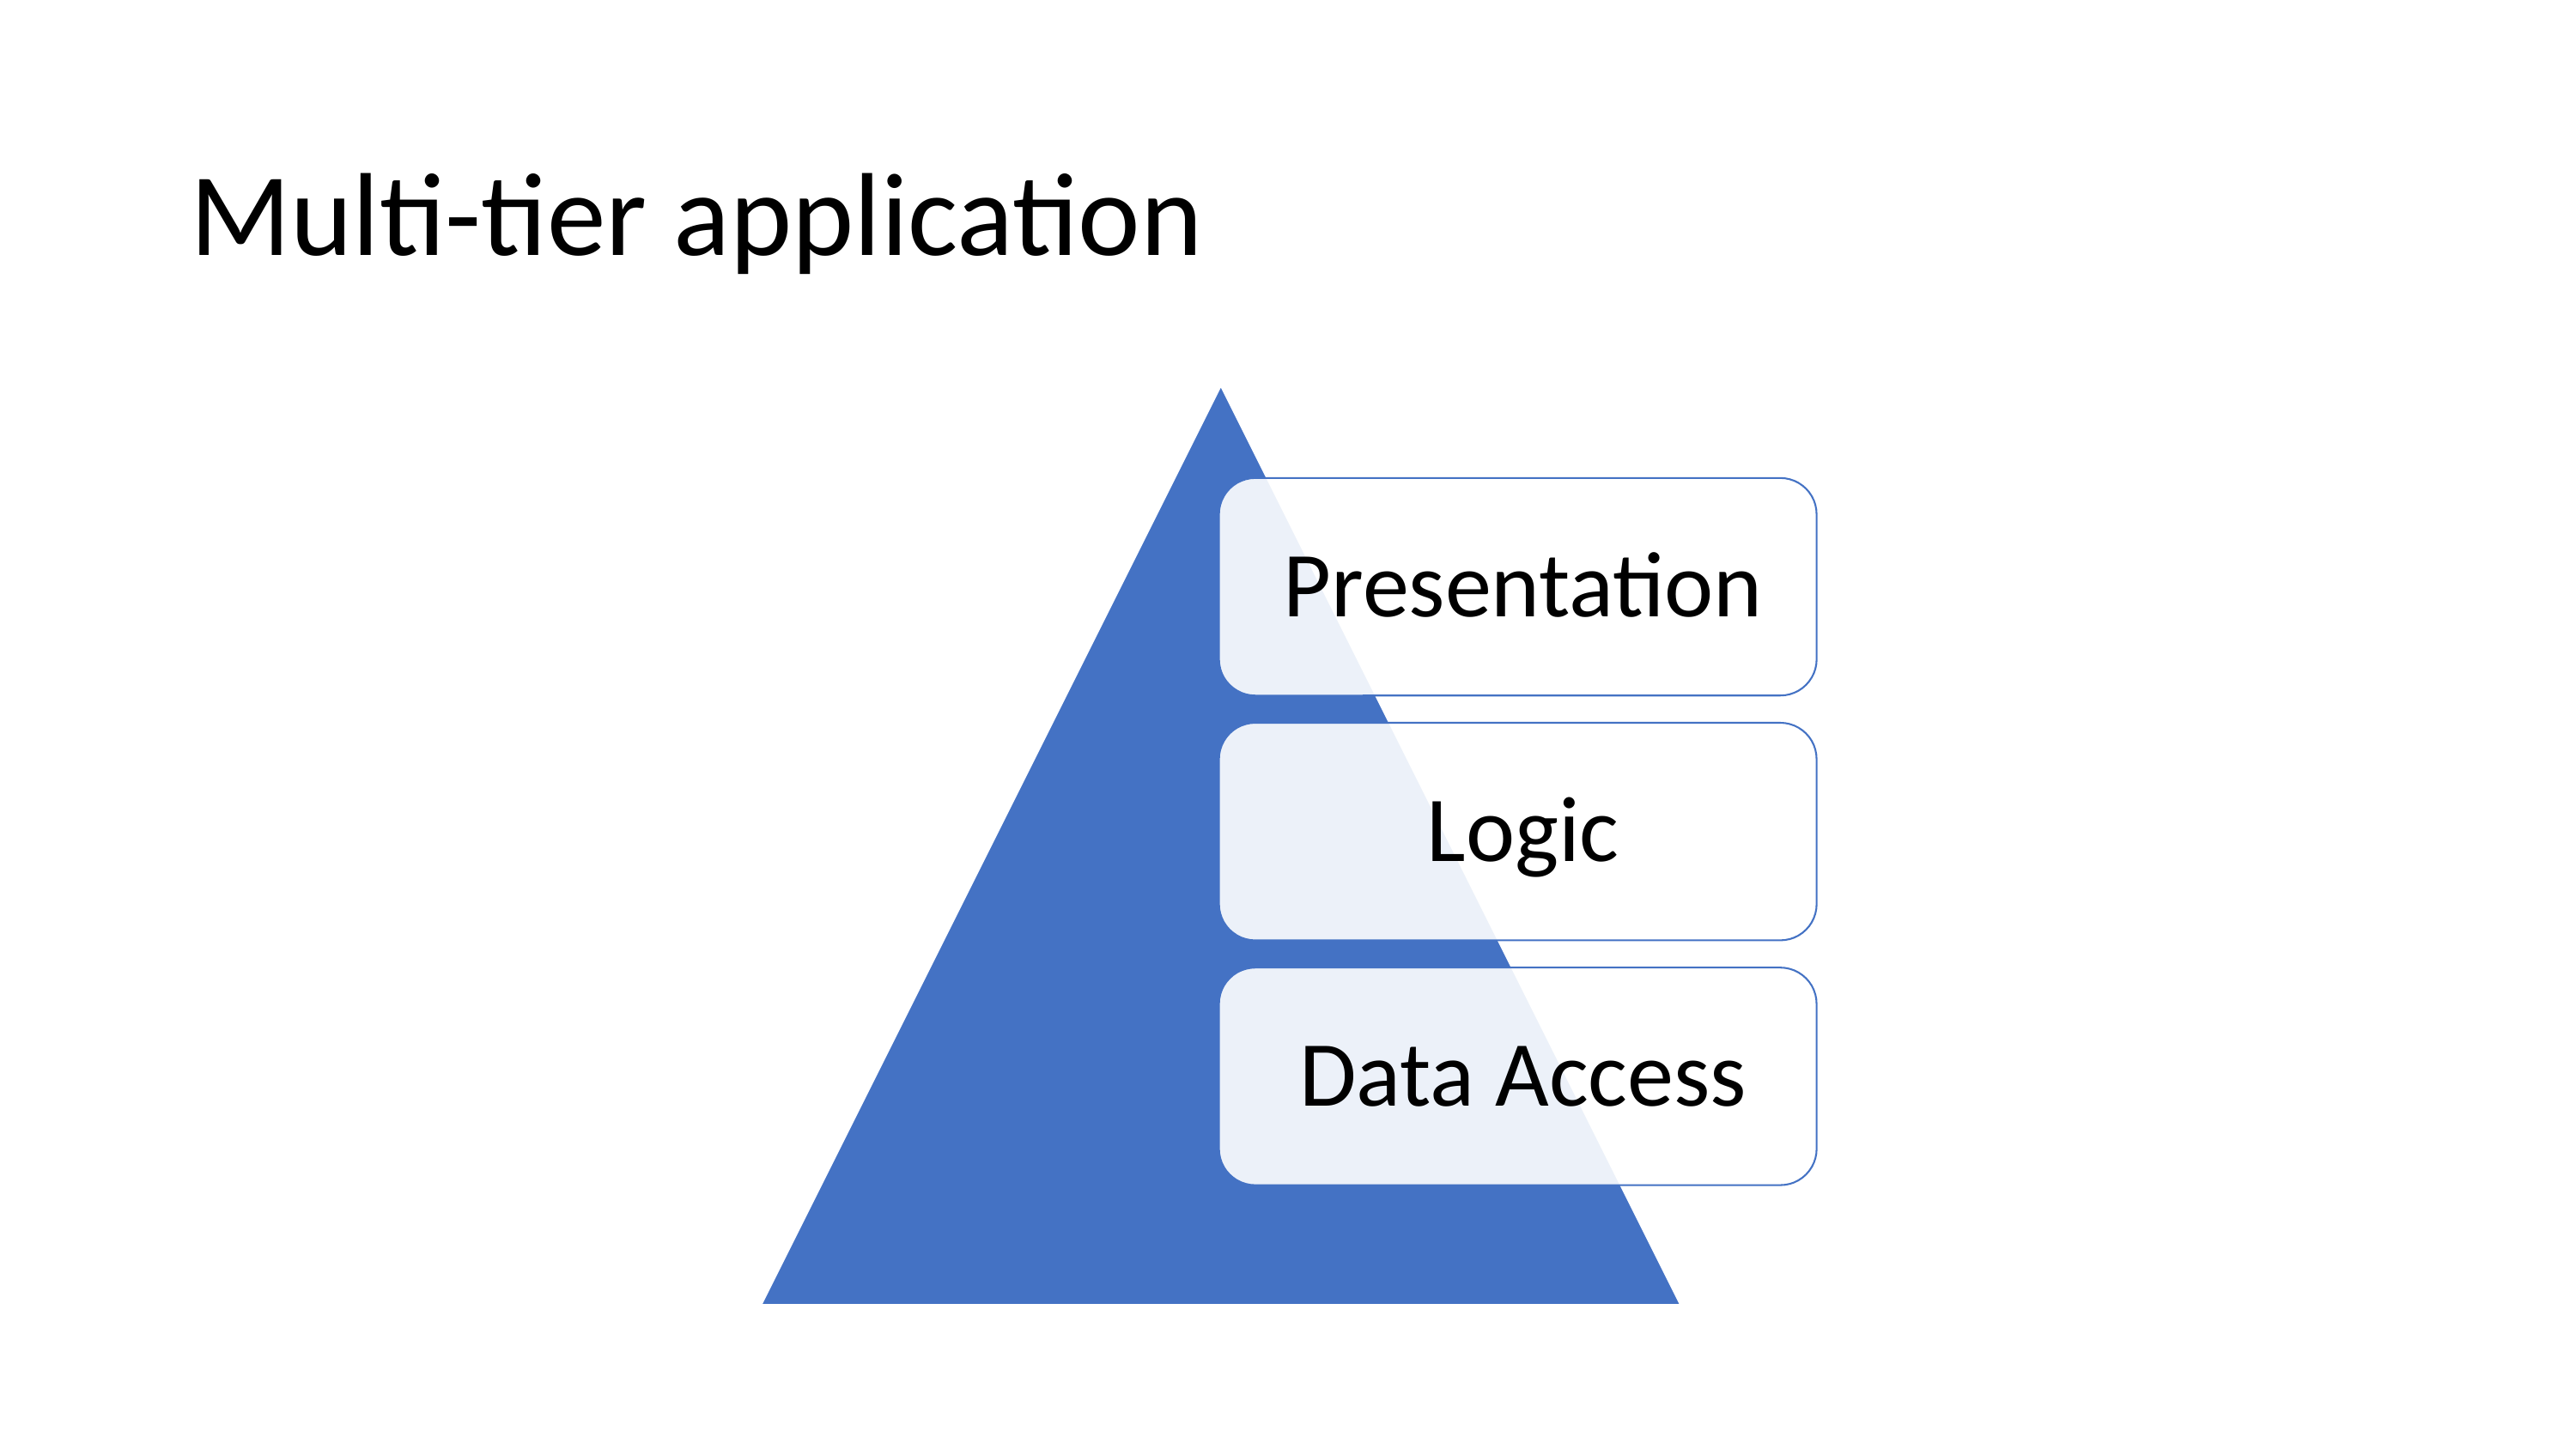

# Multi-tier application
Presentation
Logic
Data Access